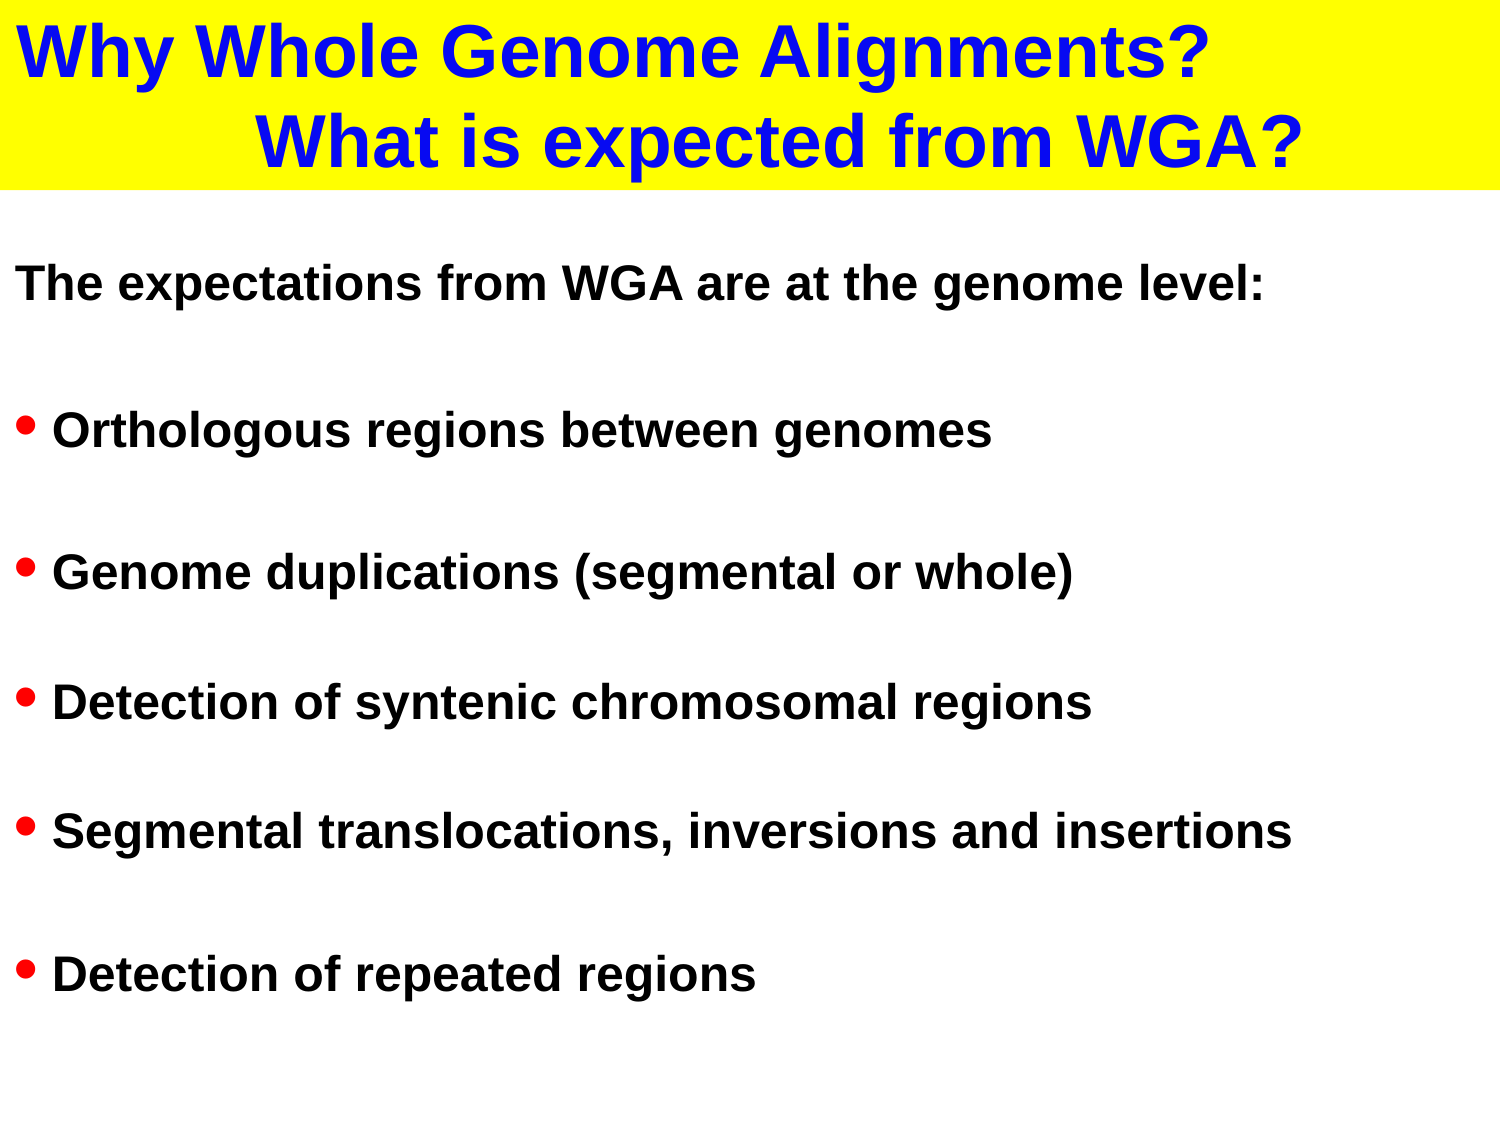

Why Whole Genome Alignments?                  What is expected from WGA?
The expectations from WGA are at the genome level:
• Orthologous regions between genomes
• Genome duplications (segmental or whole)
• Detection of syntenic chromosomal regions
• Segmental translocations, inversions and insertions
• Detection of repeated regions